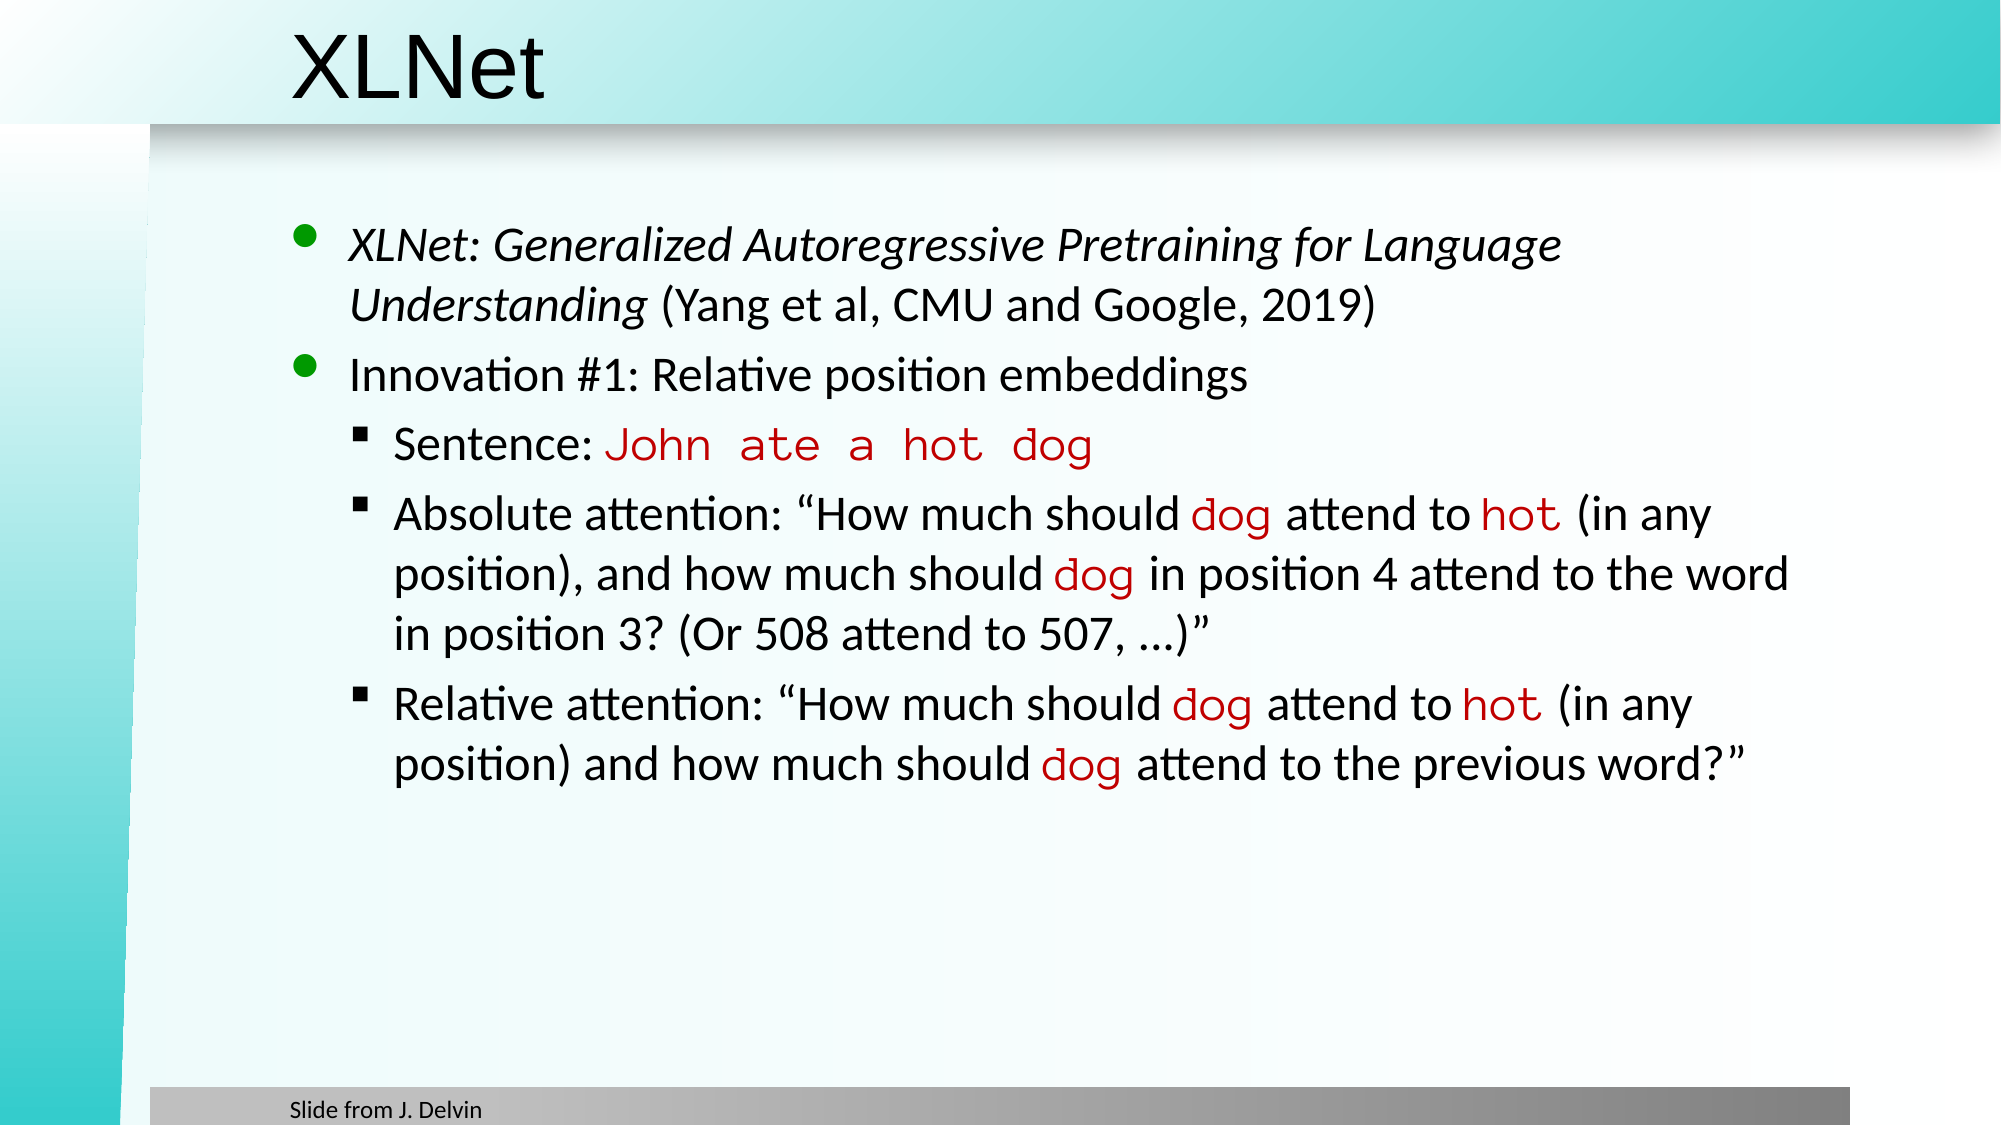

# XLNet
XLNet: Generalized Autoregressive Pretraining for Language Understanding (Yang et al, CMU and Google, 2019)
Innovation #1: Relative position embeddings
Sentence: John ate a hot dog
Absolute attention: “How much should dog attend to hot (in any position), and how much should dog in position 4 attend to the word in position 3? (Or 508 attend to 507, ...)”
Relative attention: “How much should dog attend to hot (in any position) and how much should dog attend to the previous word?”

Slide from J. Delvin